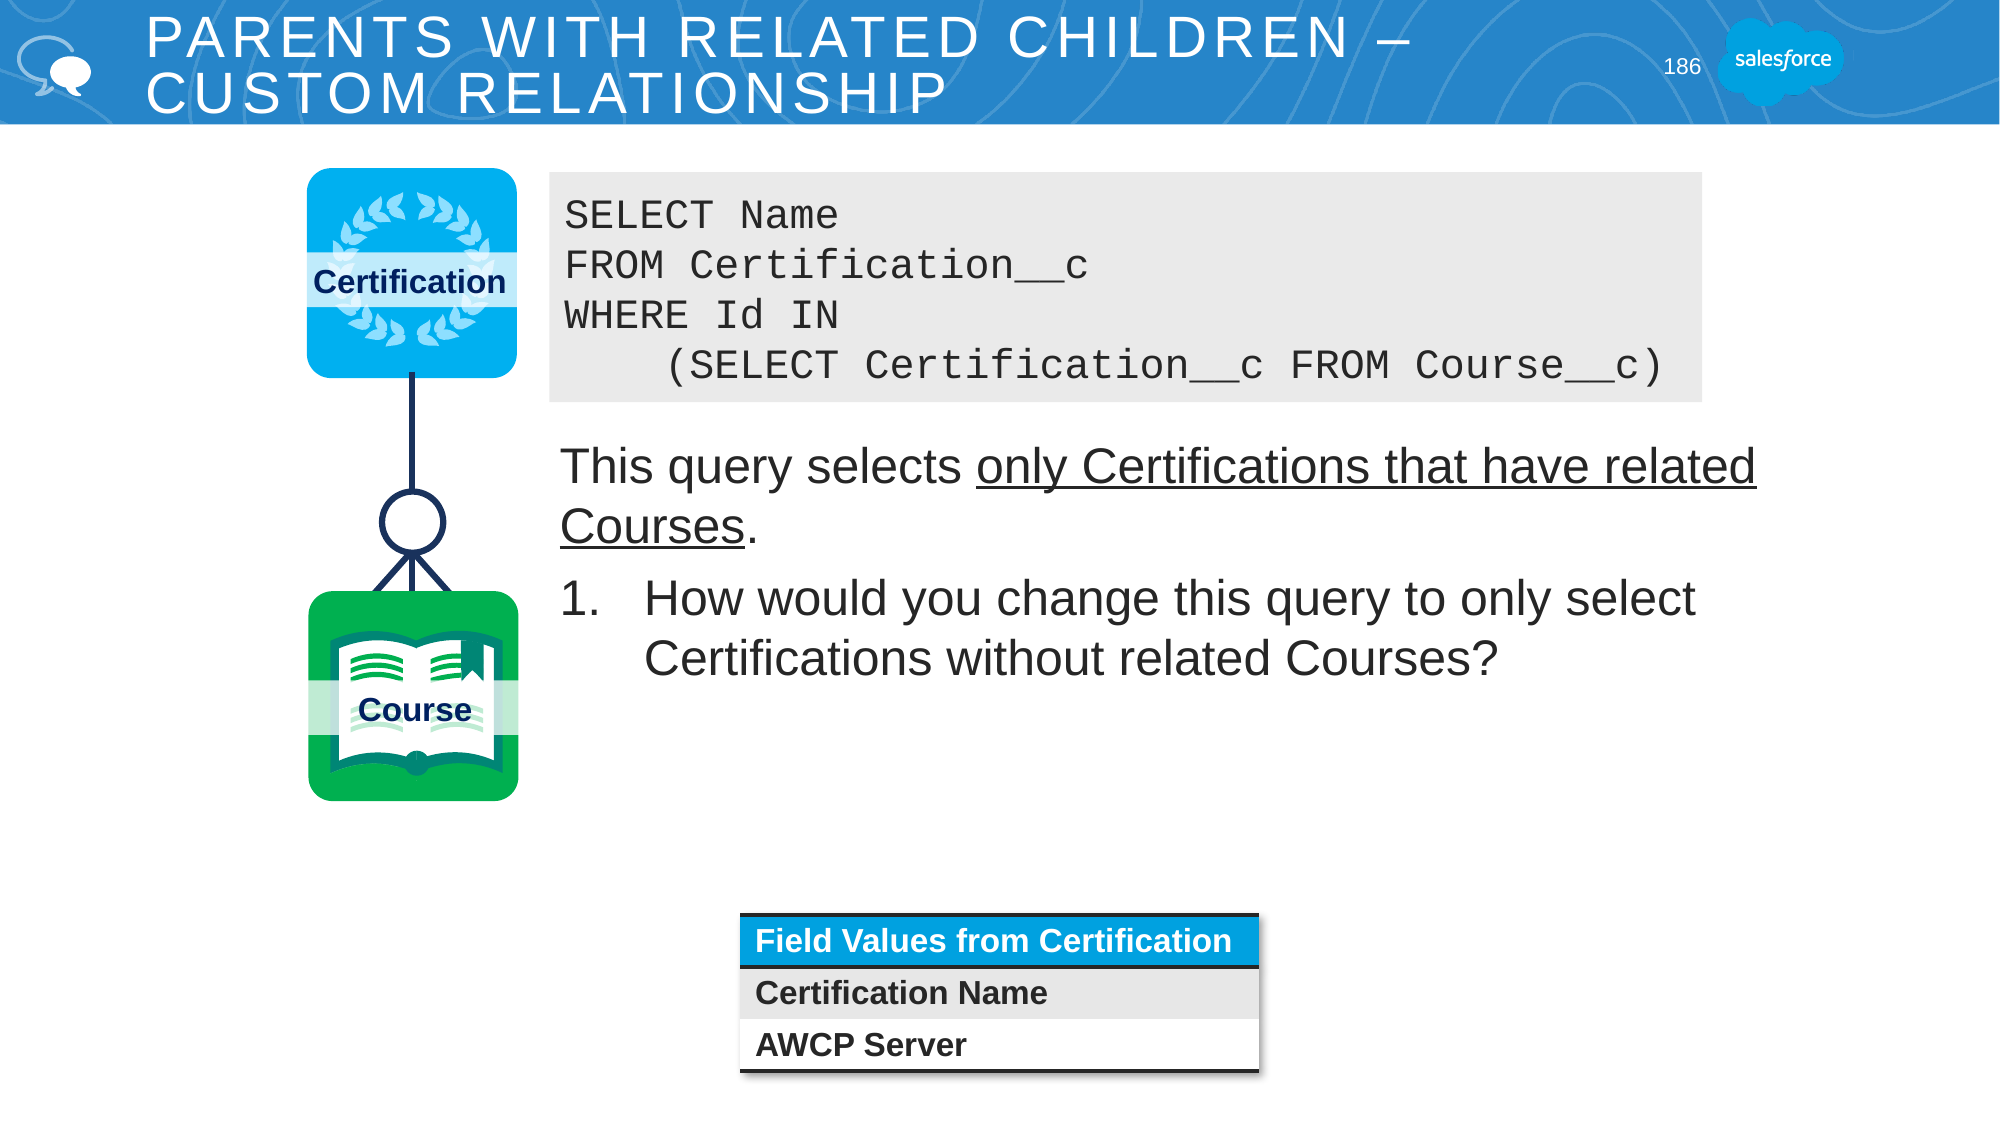

# Parents with Related Children – Custom Relationship
186

Certification

Course
SELECT Name
FROM Certification__c
WHERE Id IN
    (SELECT Certification__c FROM Course__c)
This query selects only Certifications that have related Courses.
How would you change this query to only select Certifications without related Courses?
| Field Values from Certification |
| --- |
| Certification Name |
| AWCP Server |